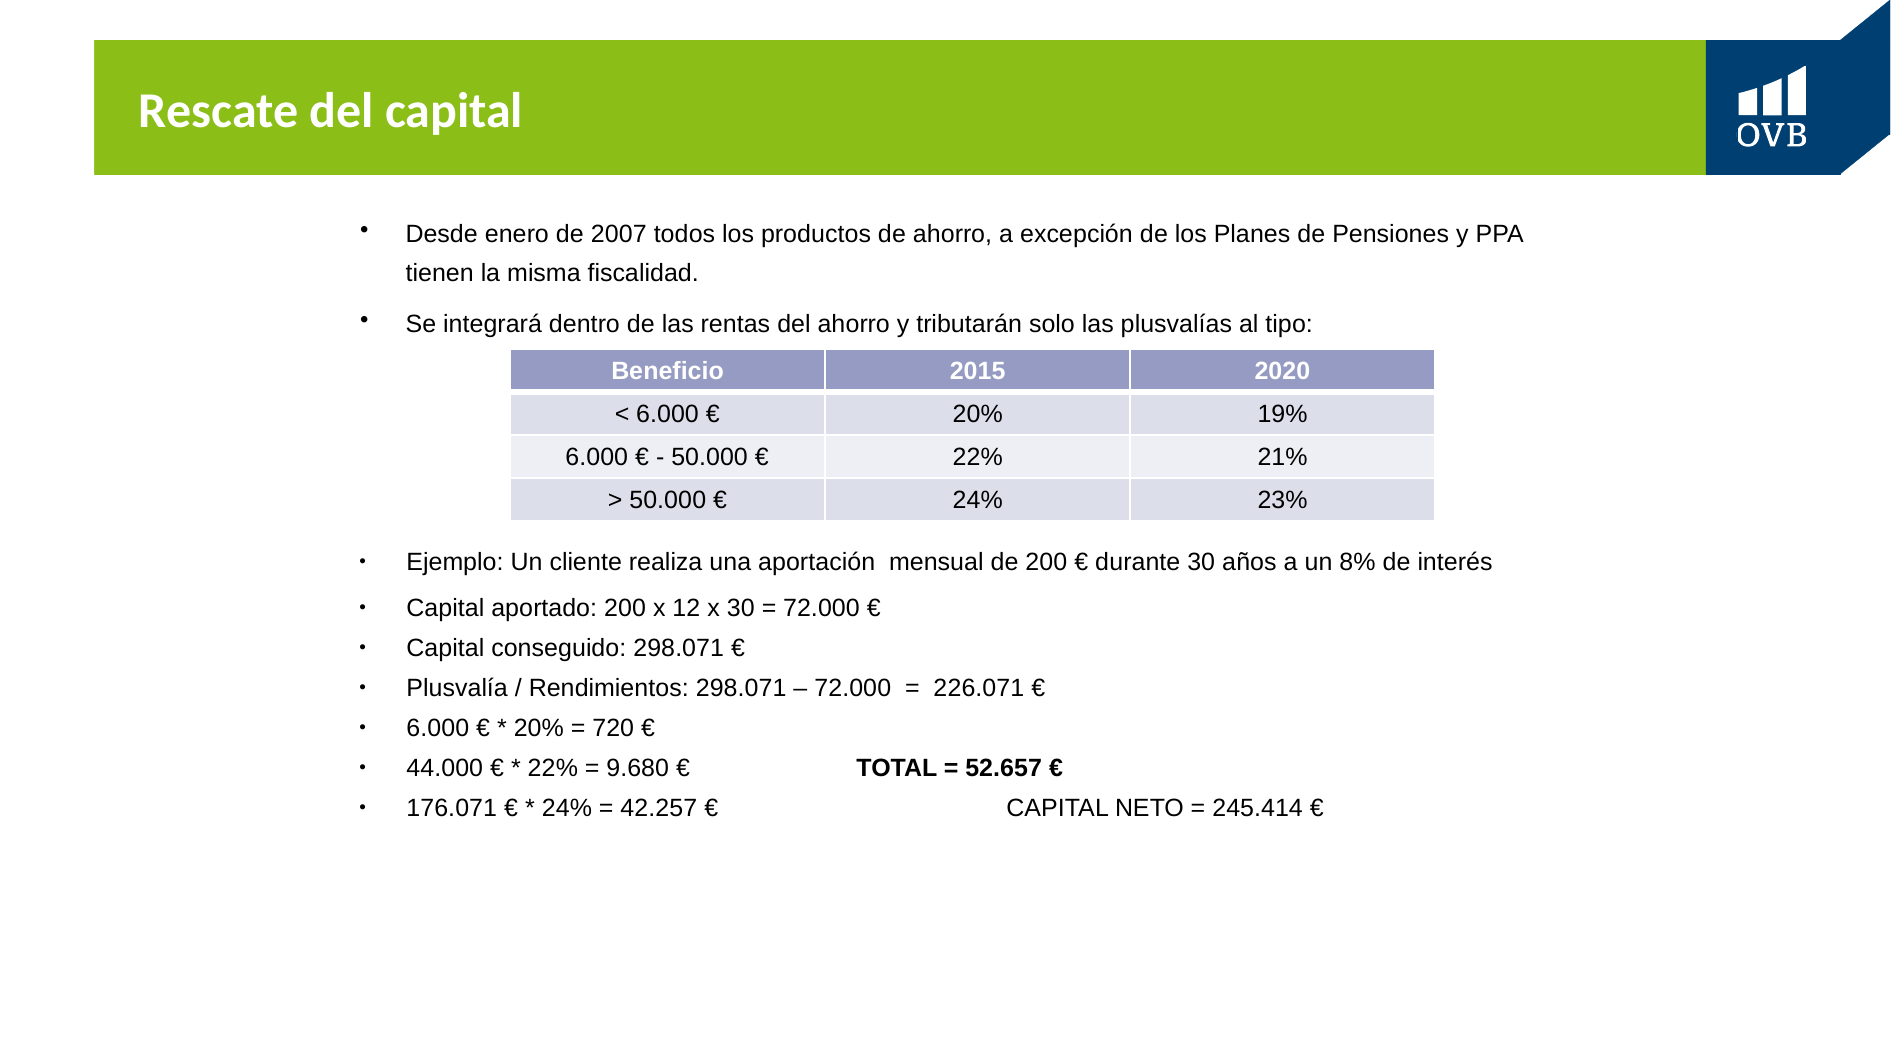

# Rescate del capital
Desde enero de 2007 todos los productos de ahorro, a excepción de los Planes de Pensiones y PPA tienen la misma fiscalidad.
Se integrará dentro de las rentas del ahorro y tributarán solo las plusvalías al tipo:
| Beneficio | 2015 | 2020 |
| --- | --- | --- |
| < 6.000 € | 20% | 19% |
| 6.000 € - 50.000 € | 22% | 21% |
| > 50.000 € | 24% | 23% |
Ejemplo: Un cliente realiza una aportación  mensual de 200 € durante 30 años a un 8% de interés
Capital aportado: 200 x 12 x 30 = 72.000 €
Capital conseguido: 298.071 €
Plusvalía / Rendimientos: 298.071 – 72.000  =  226.071 €
6.000 € * 20% = 720 €
44.000 € * 22% = 9.680 €		TOTAL = 52.657 €
176.071 € * 24% = 42.257 €		CAPITAL NETO = 245.414 €